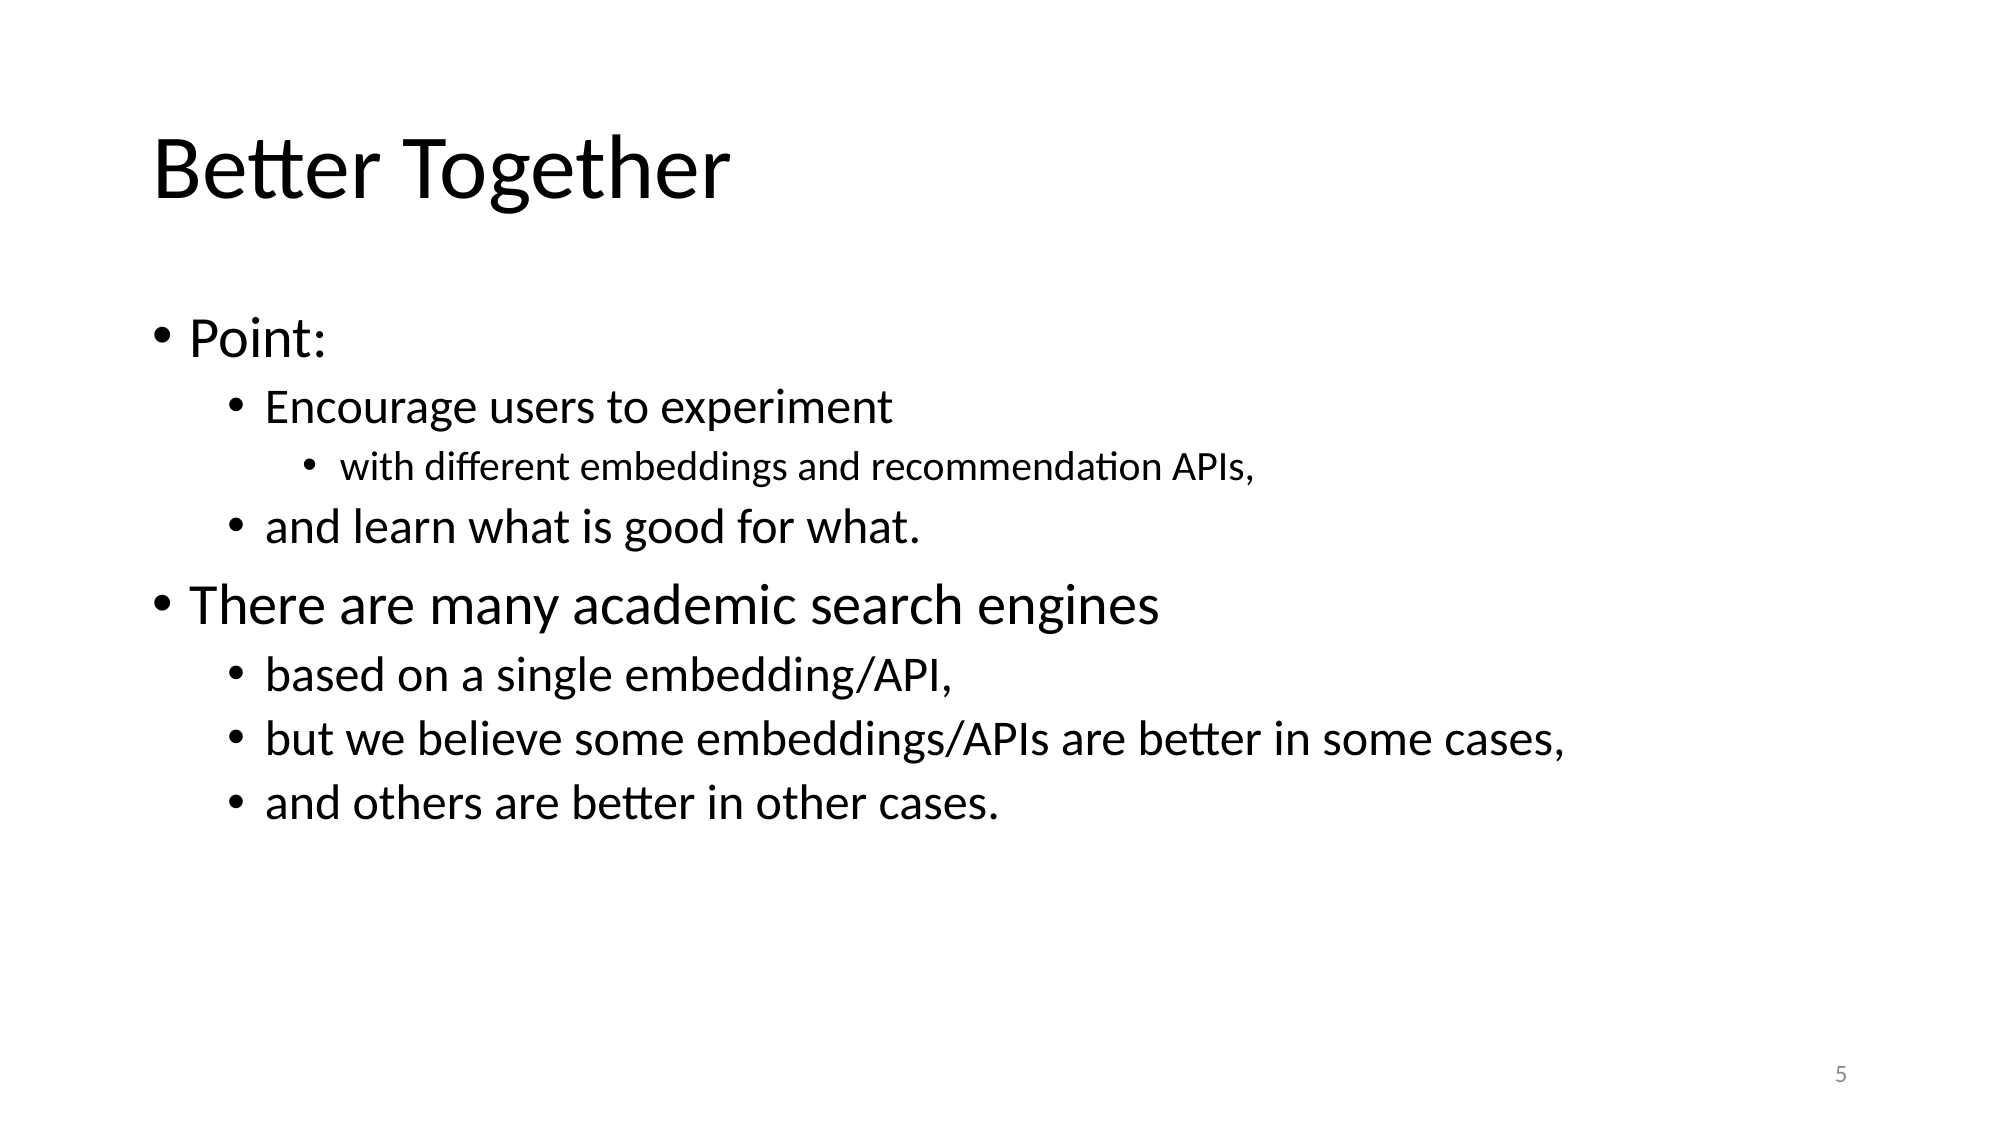

# Better Together
Point:
Encourage users to experiment
with different embeddings and recommendation APIs,
and learn what is good for what.
There are many academic search engines
based on a single embedding/API,
but we believe some embeddings/APIs are better in some cases,
and others are better in other cases.
5